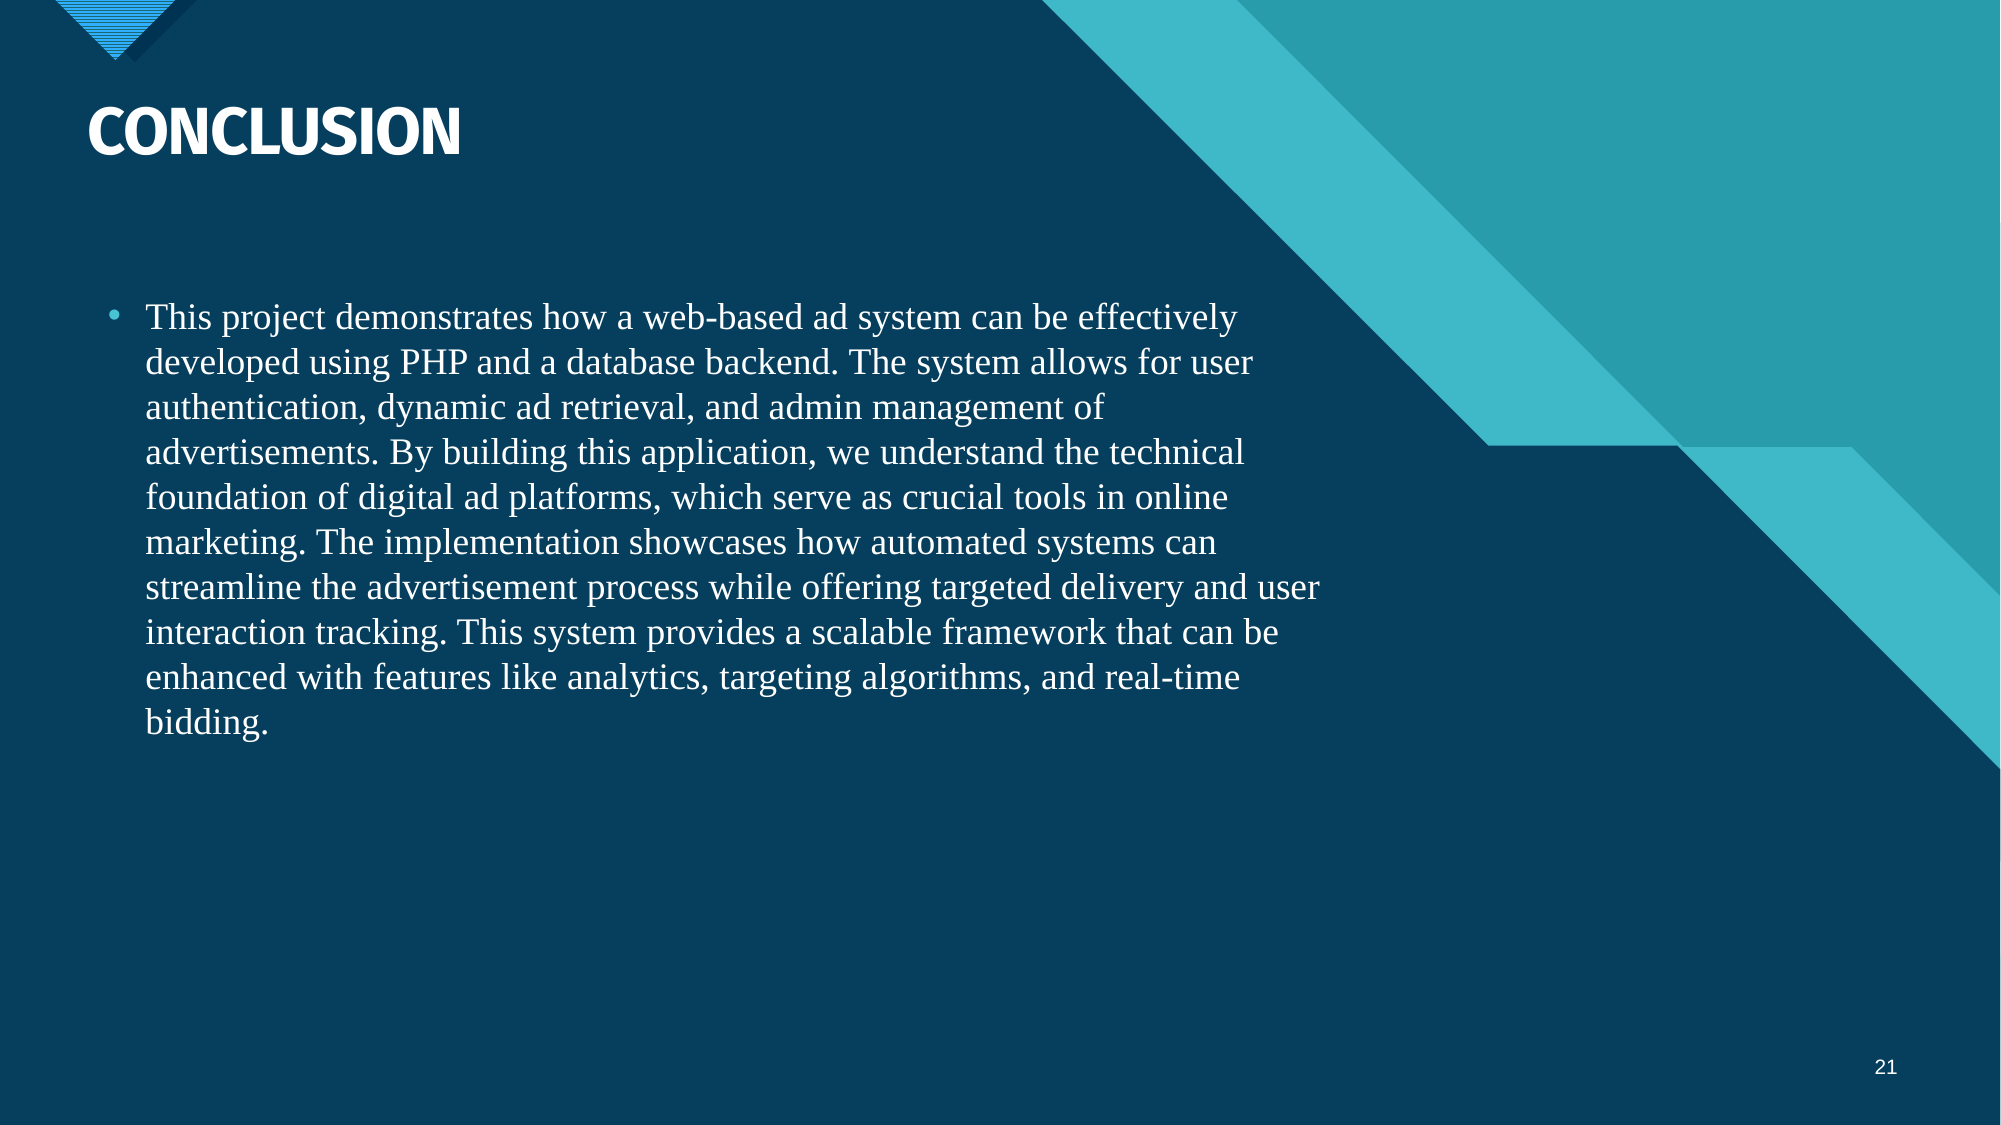

# CONCLUSION
This project demonstrates how a web-based ad system can be effectively developed using PHP and a database backend. The system allows for user authentication, dynamic ad retrieval, and admin management of advertisements. By building this application, we understand the technical foundation of digital ad platforms, which serve as crucial tools in online marketing. The implementation showcases how automated systems can streamline the advertisement process while offering targeted delivery and user interaction tracking. This system provides a scalable framework that can be enhanced with features like analytics, targeting algorithms, and real-time bidding.

21